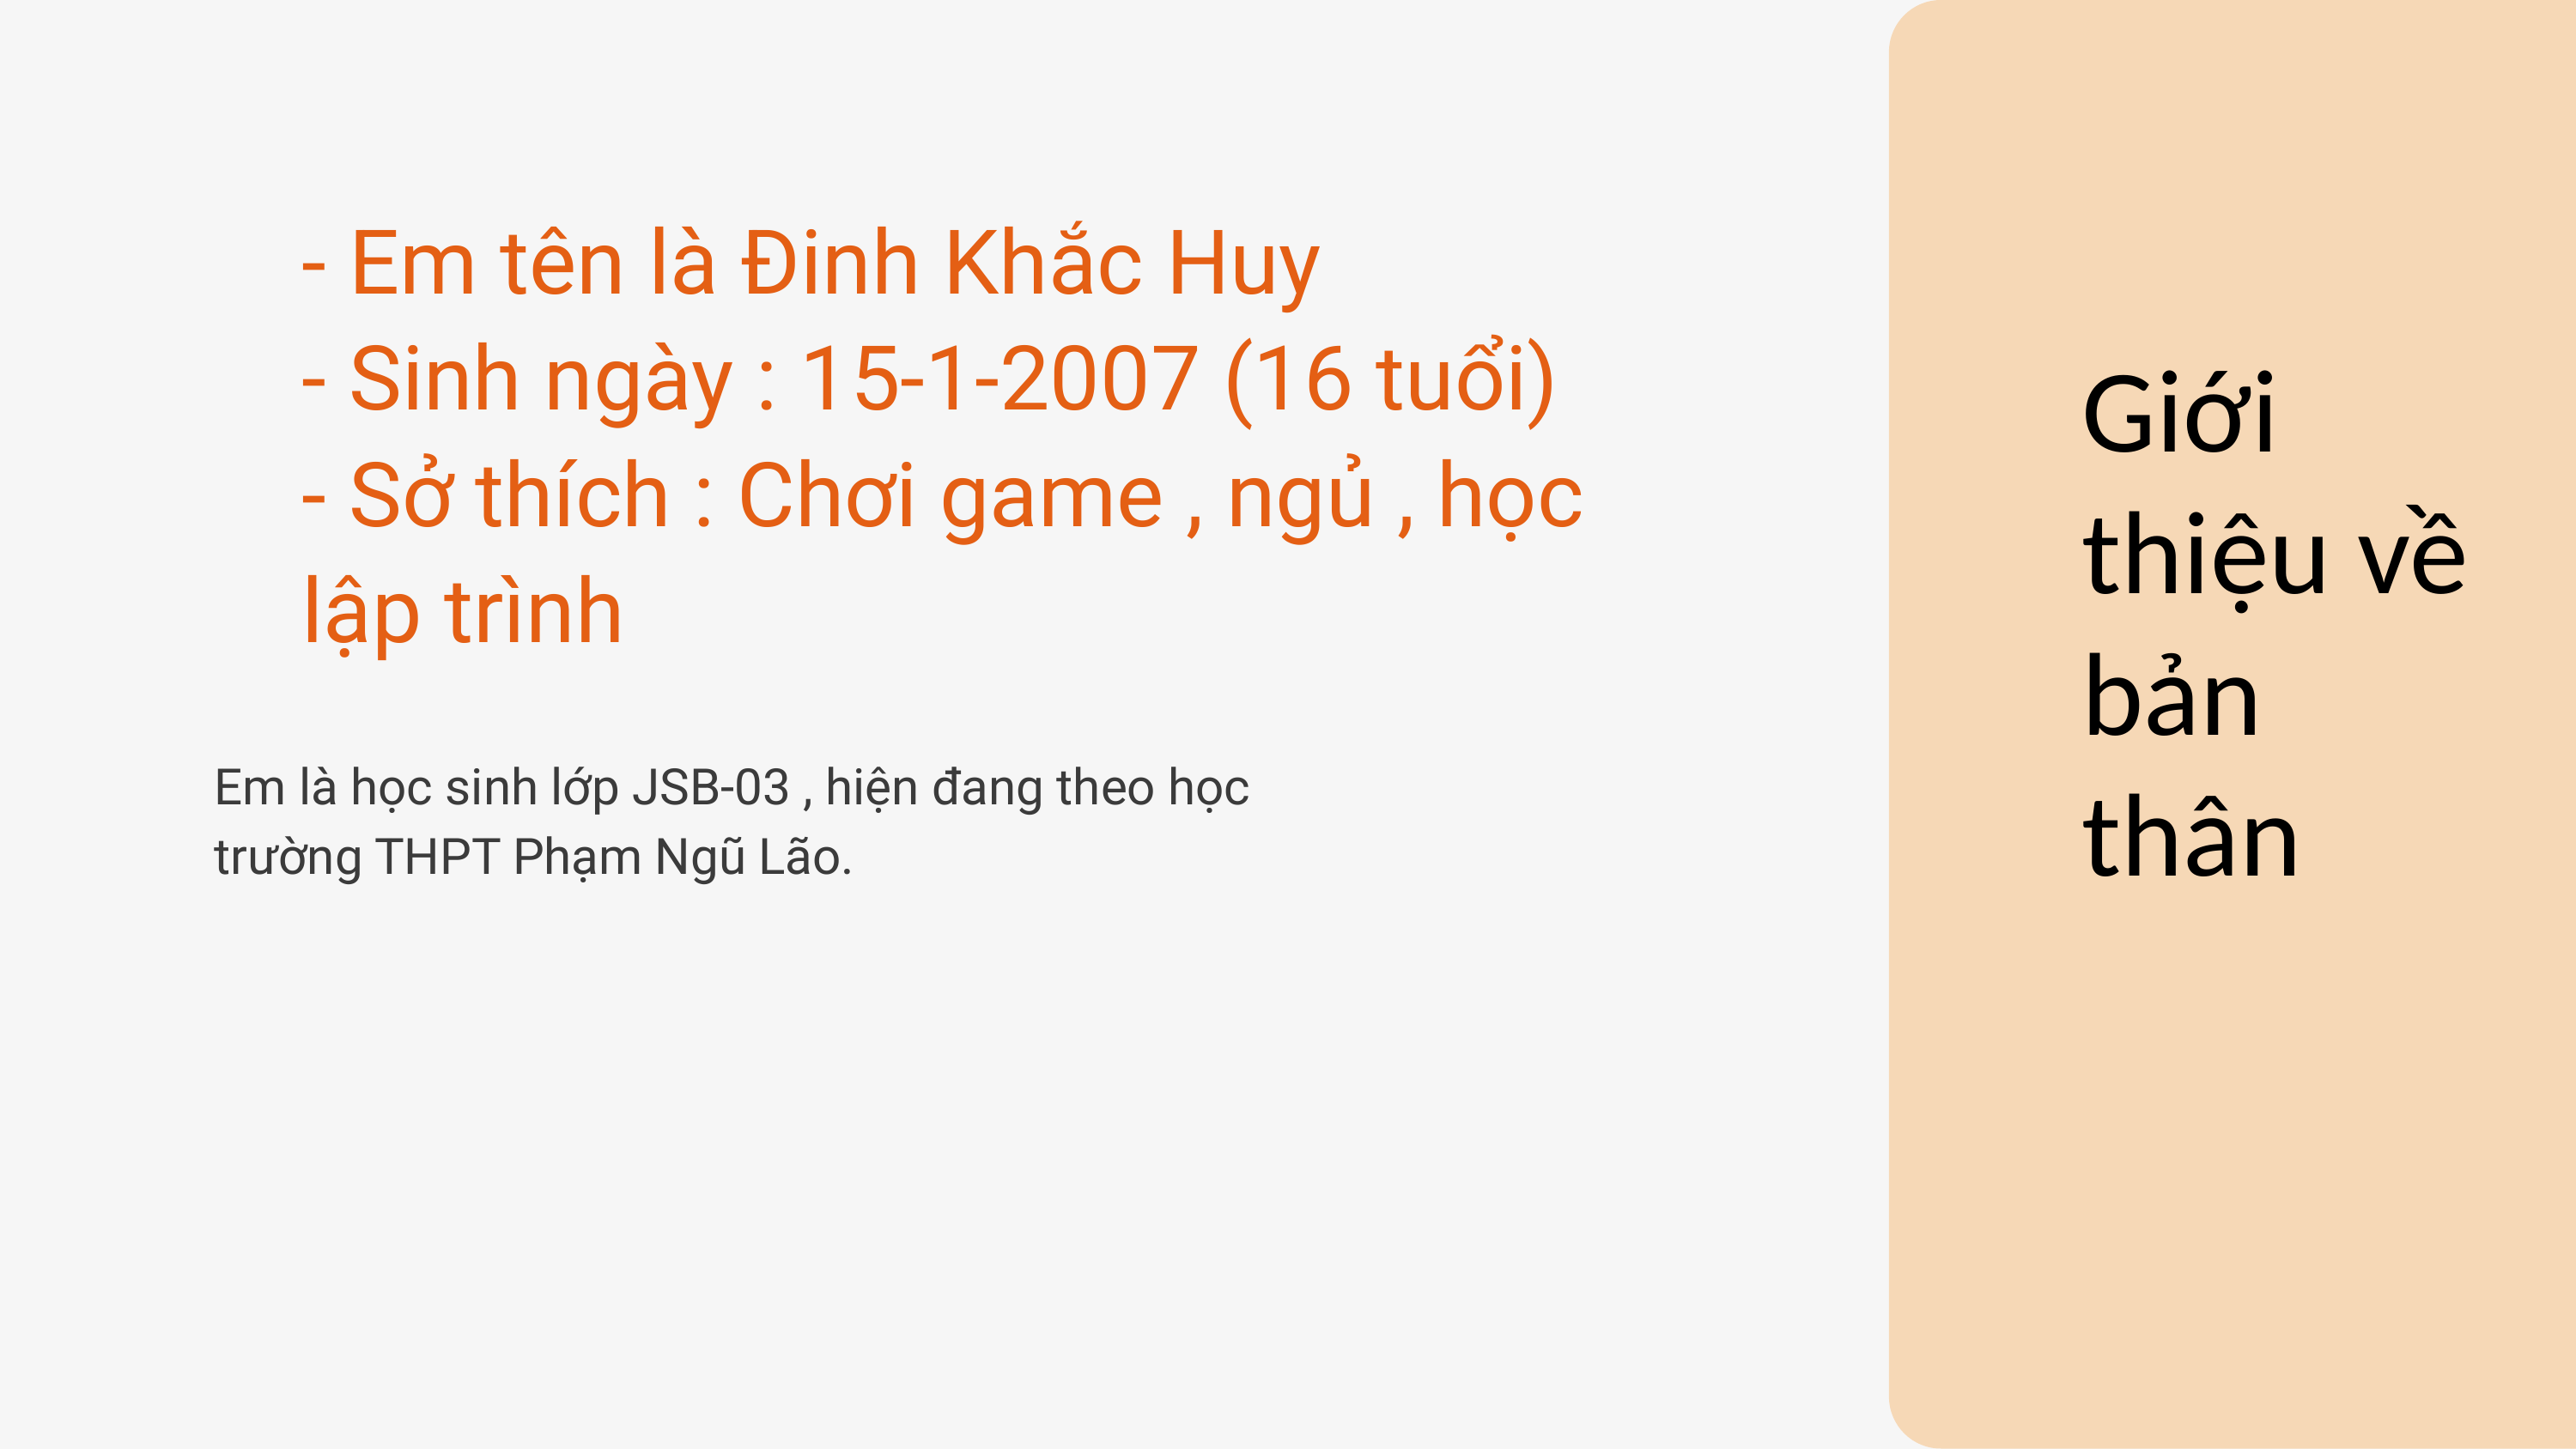

- Em tên là Đinh Khắc Huy
- Sinh ngày : 15-1-2007 (16 tuổi)
- Sở thích : Chơi game , ngủ , học lập trình
Em là học sinh lớp JSB-03 , hiện đang theo học trường THPT Phạm Ngũ Lão.
Giới thiệu về bản thân